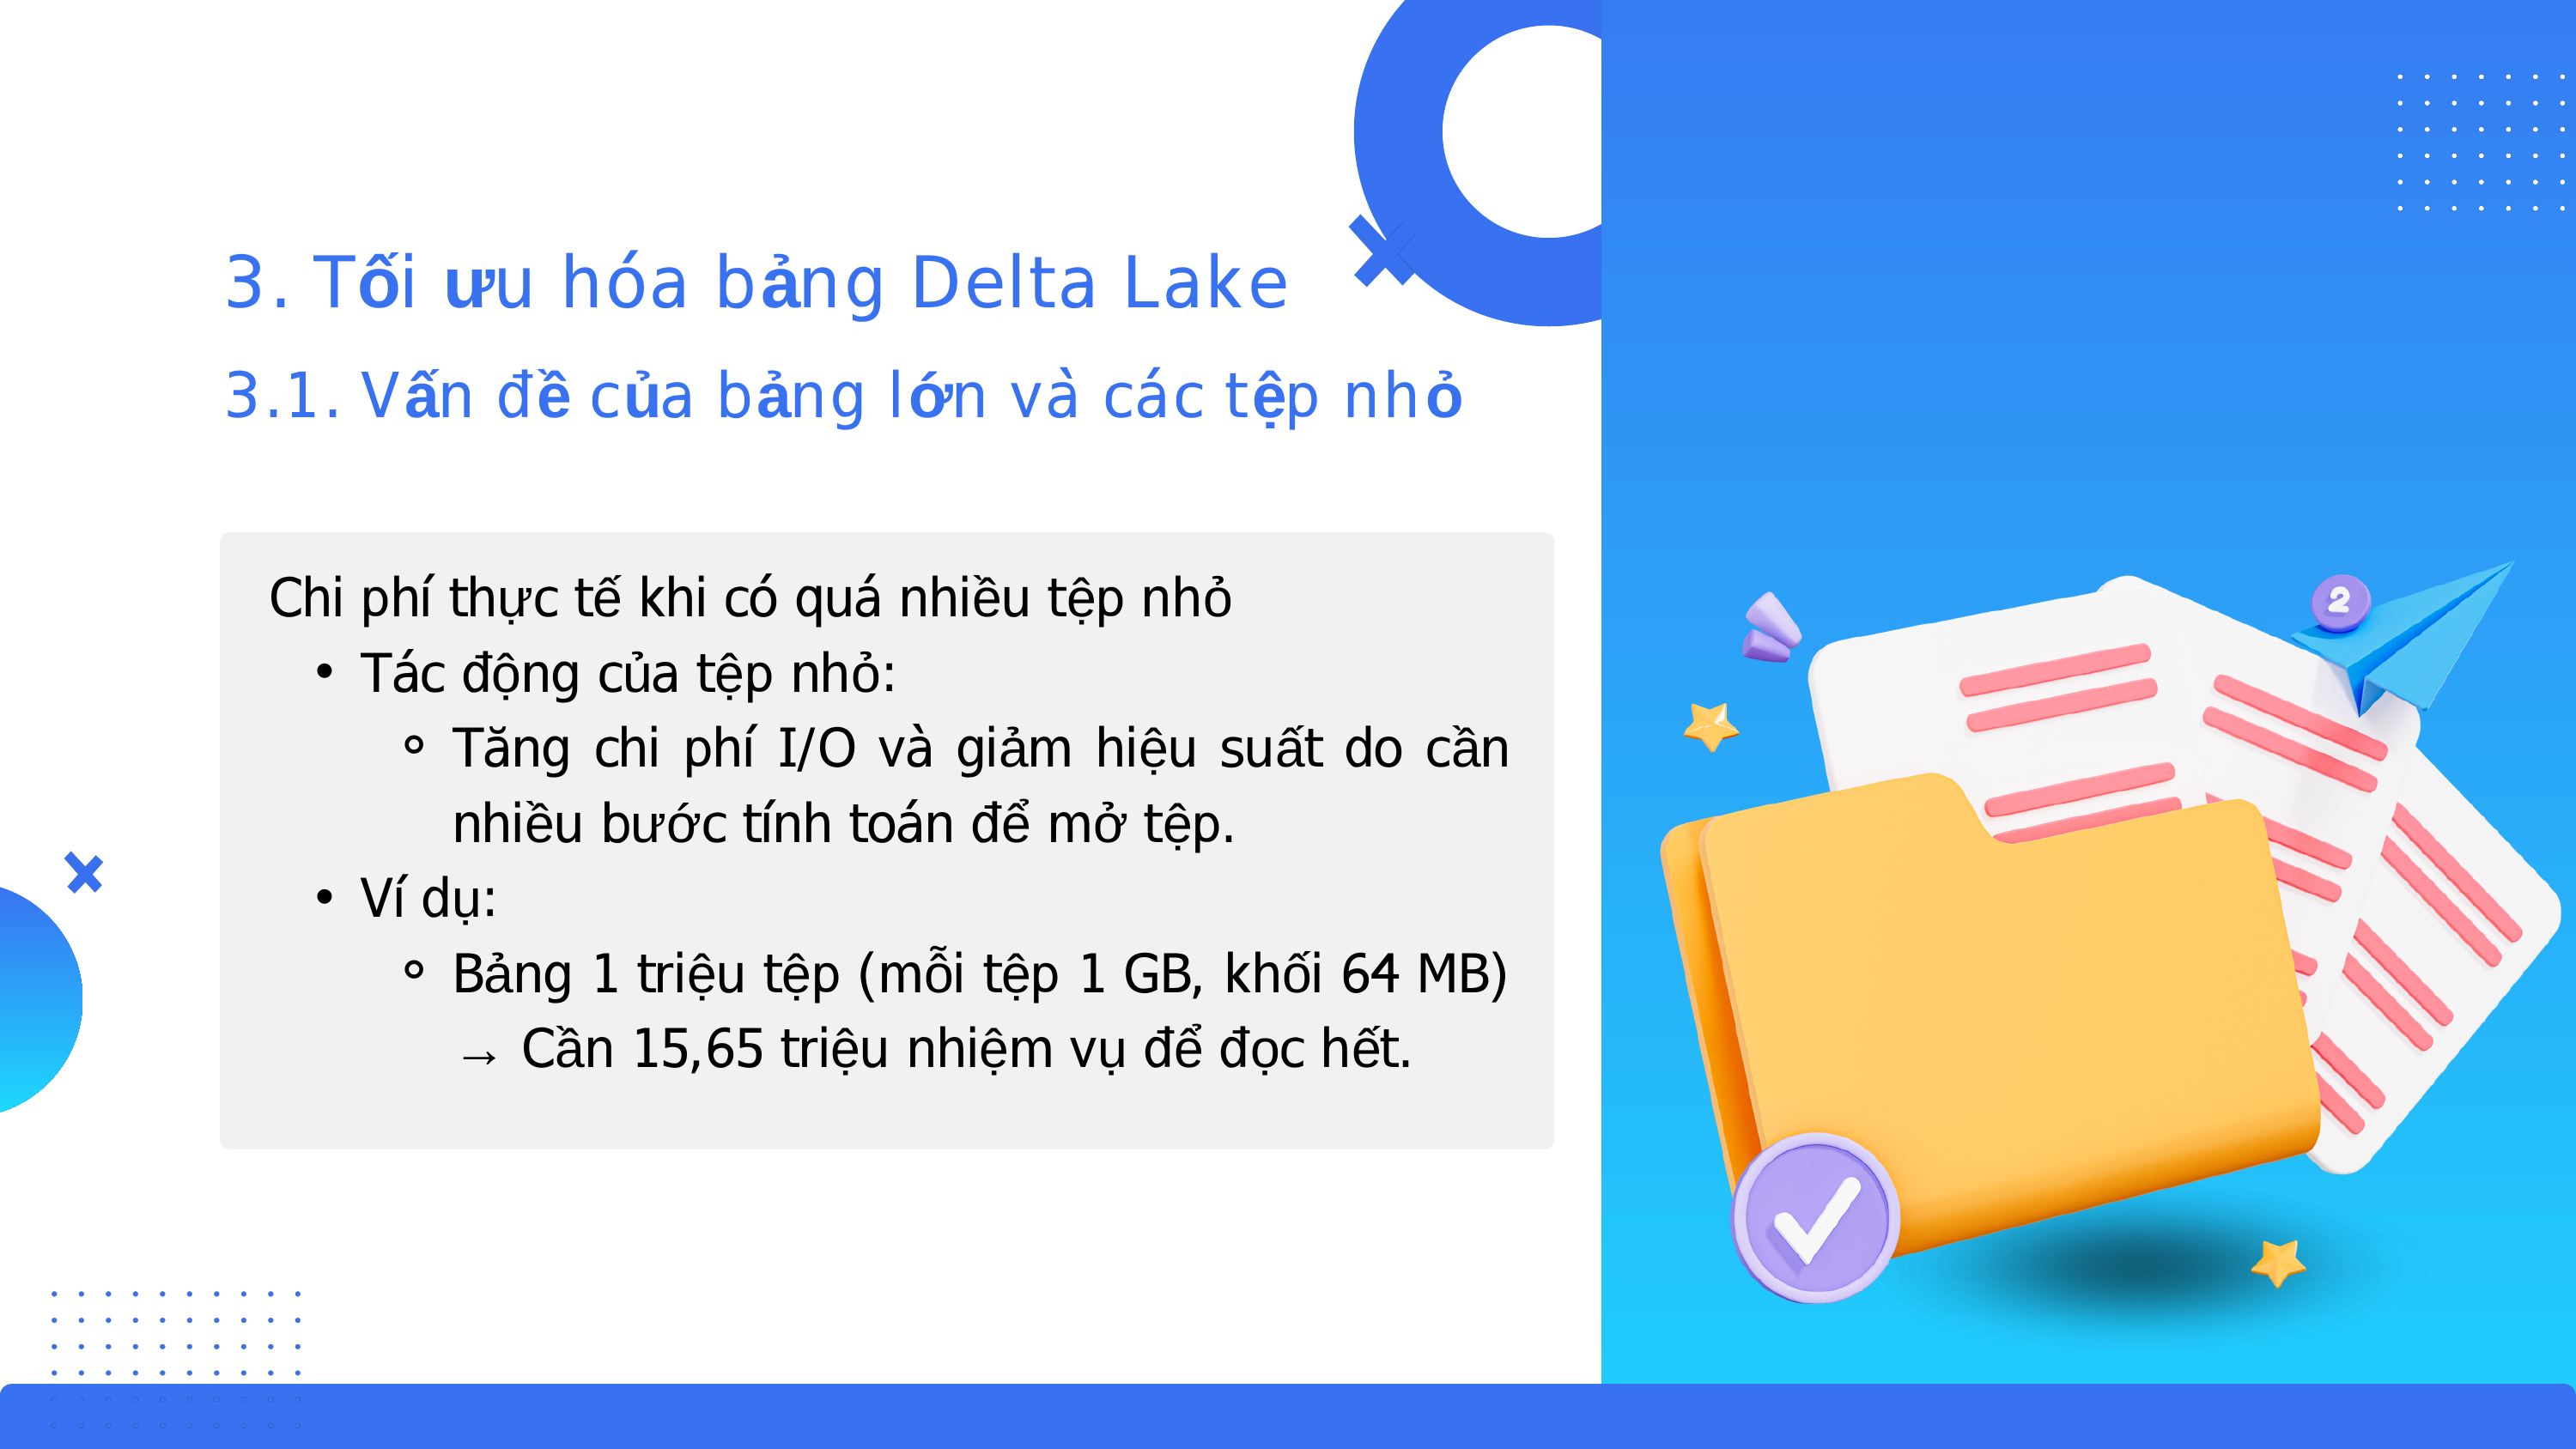

3. Tối ưu hóa bảng Delta Lake
3.1. Vấn đề của bảng lớn và các tệp nhỏ

Chi phí thực tế khi có quá nhiều tệp nhỏ
Tác động của tệp nhỏ:
Tăng chi phí I/O và giảm hiệu suất do cần nhiều bước tính toán để mở tệp.
Ví dụ:
Bảng 1 triệu tệp (mỗi tệp 1 GB, khối 64 MB) → Cần 15,65 triệu nhiệm vụ để đọc hết.